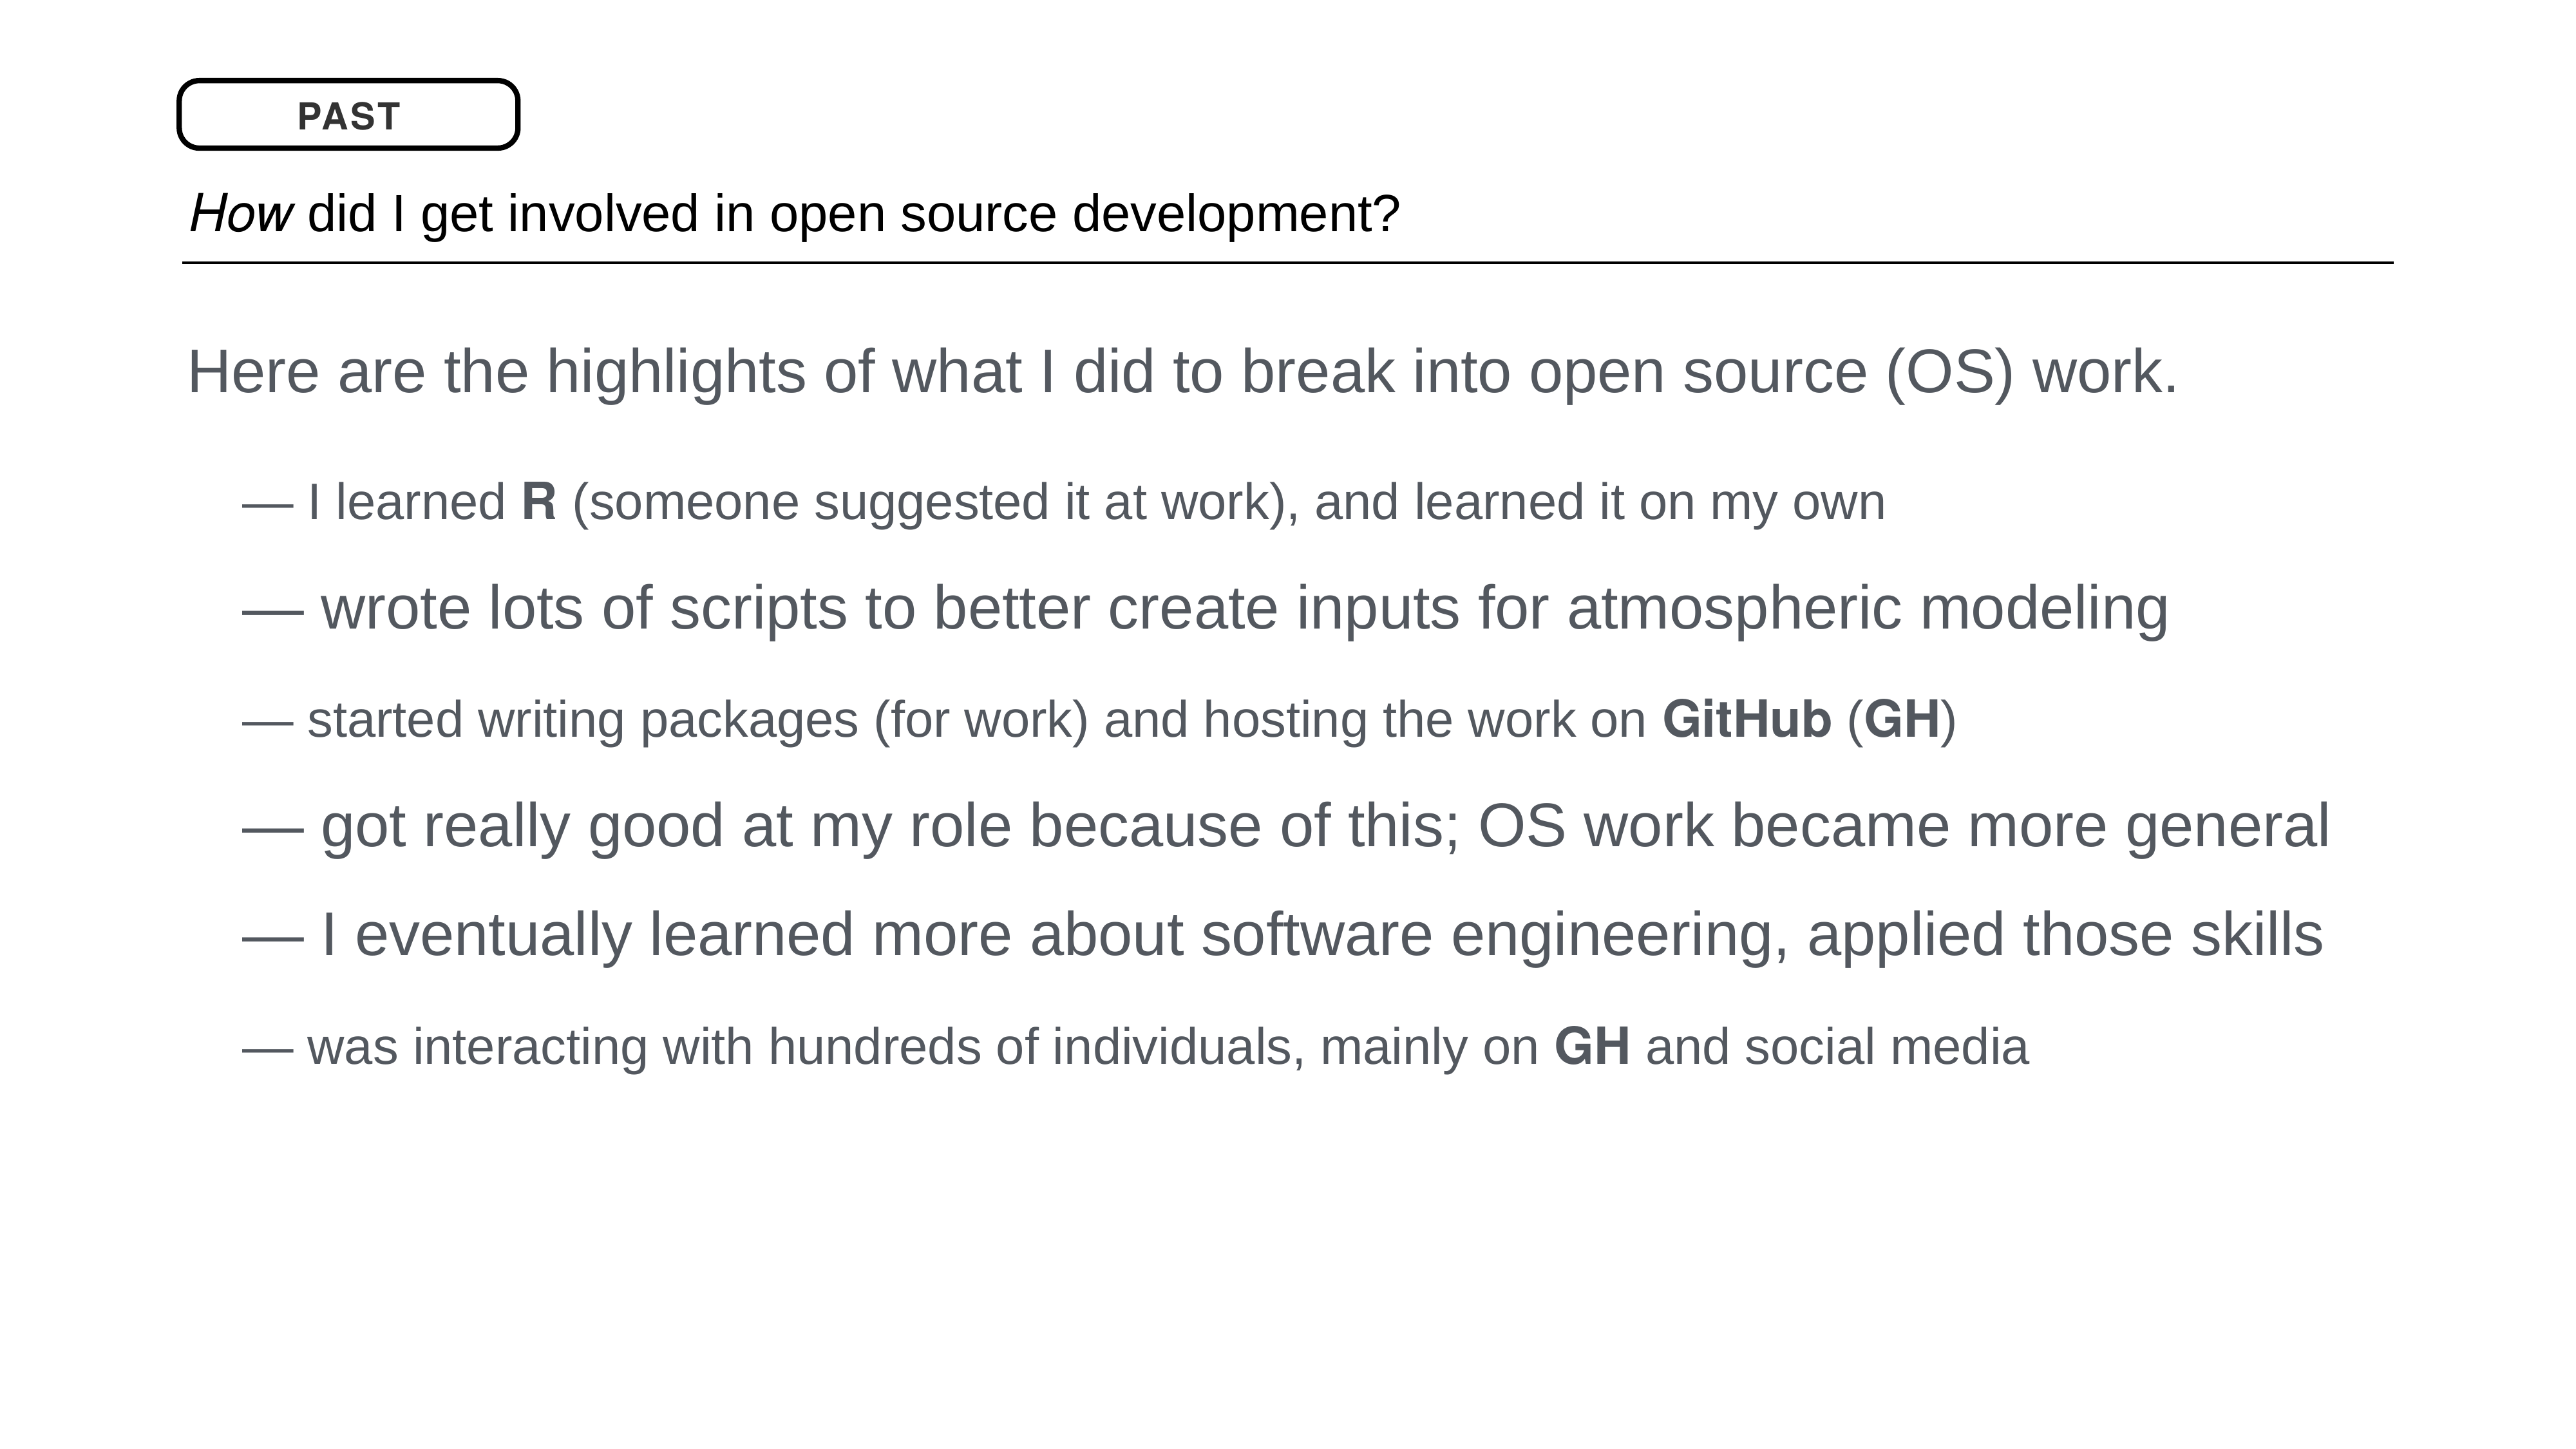

PAST
How did I get involved in open source development?

Here are the highlights of what I did to break into open source (OS) work.
— I learned R (someone suggested it at work), and learned it on my own
— wrote lots of scripts to better create inputs for atmospheric modeling
— started writing packages (for work) and hosting the work on GitHub (GH)
— got really good at my role because of this; OS work became more general
— I eventually learned more about software engineering, applied those skills
— was interacting with hundreds of individuals, mainly on GH and social media